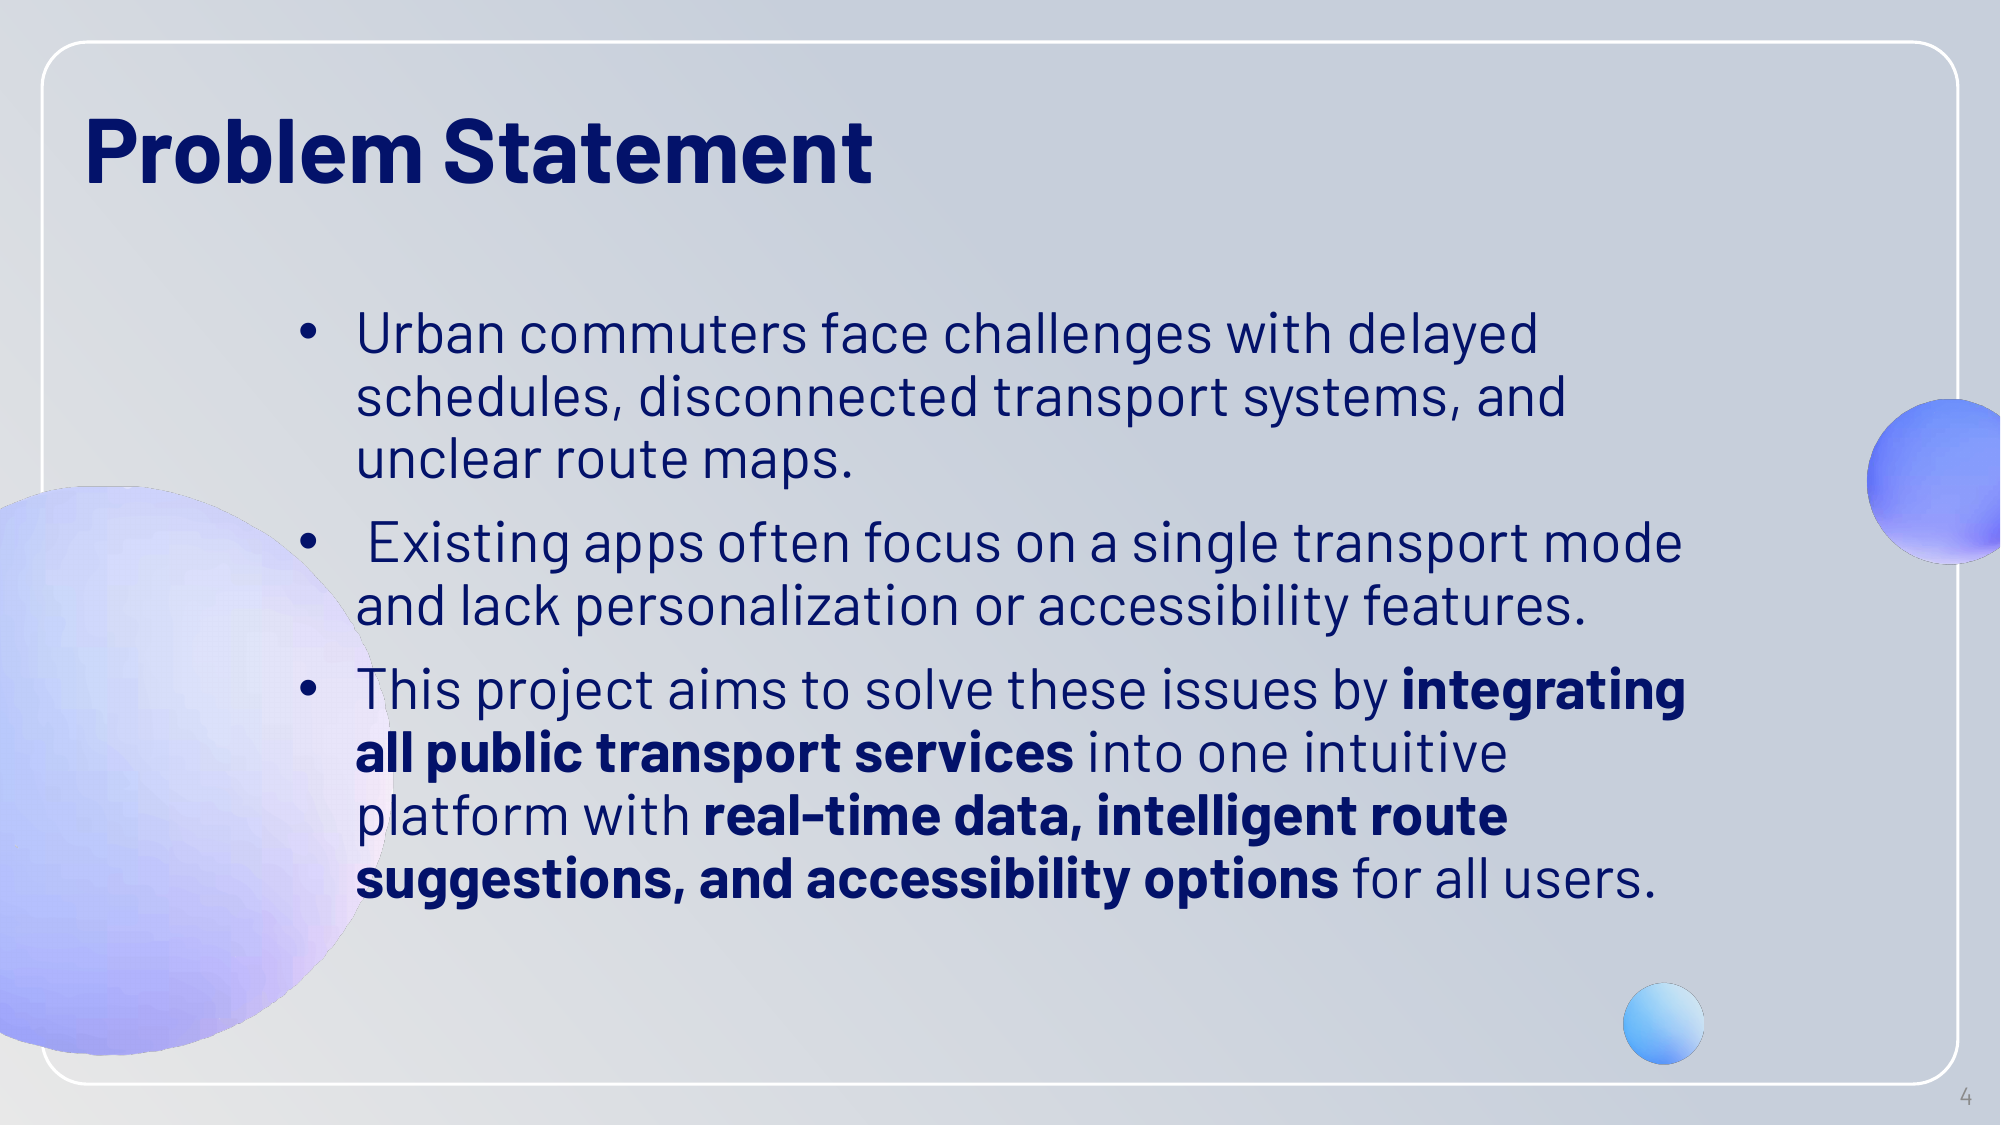

# Problem Statement
Urban commuters face challenges with delayed schedules, disconnected transport systems, and unclear route maps.
 Existing apps often focus on a single transport mode and lack personalization or accessibility features.
This project aims to solve these issues by integrating all public transport services into one intuitive platform with real-time data, intelligent route suggestions, and accessibility options for all users.
4